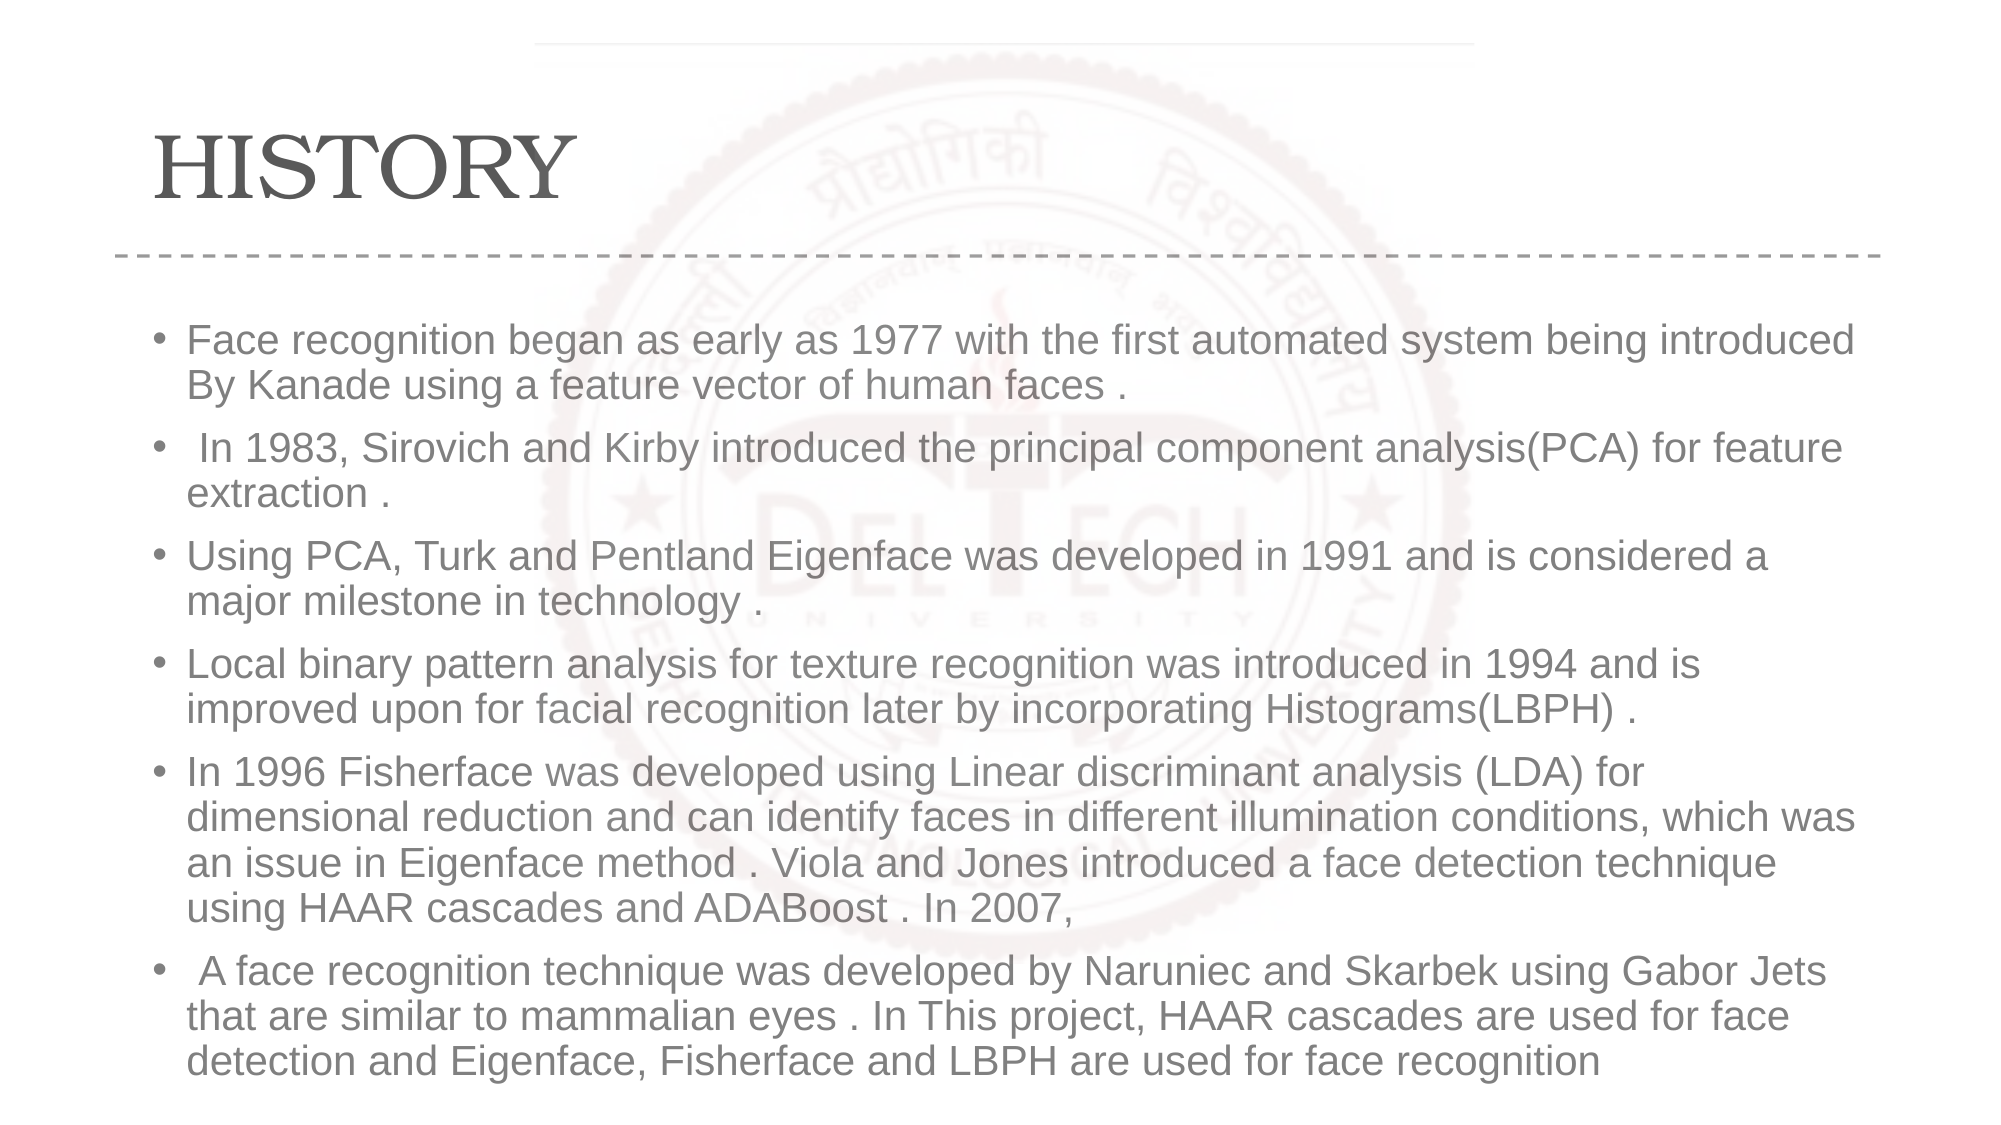

# HISTORY
Face recognition began as early as 1977 with the first automated system being introduced By Kanade using a feature vector of human faces .
 In 1983, Sirovich and Kirby introduced the principal component analysis(PCA) for feature extraction .
Using PCA, Turk and Pentland Eigenface was developed in 1991 and is considered a major milestone in technology .
Local binary pattern analysis for texture recognition was introduced in 1994 and is improved upon for facial recognition later by incorporating Histograms(LBPH) .
In 1996 Fisherface was developed using Linear discriminant analysis (LDA) for dimensional reduction and can identify faces in different illumination conditions, which was an issue in Eigenface method . Viola and Jones introduced a face detection technique using HAAR cascades and ADABoost . In 2007,
 A face recognition technique was developed by Naruniec and Skarbek using Gabor Jets that are similar to mammalian eyes . In This project, HAAR cascades are used for face detection and Eigenface, Fisherface and LBPH are used for face recognition